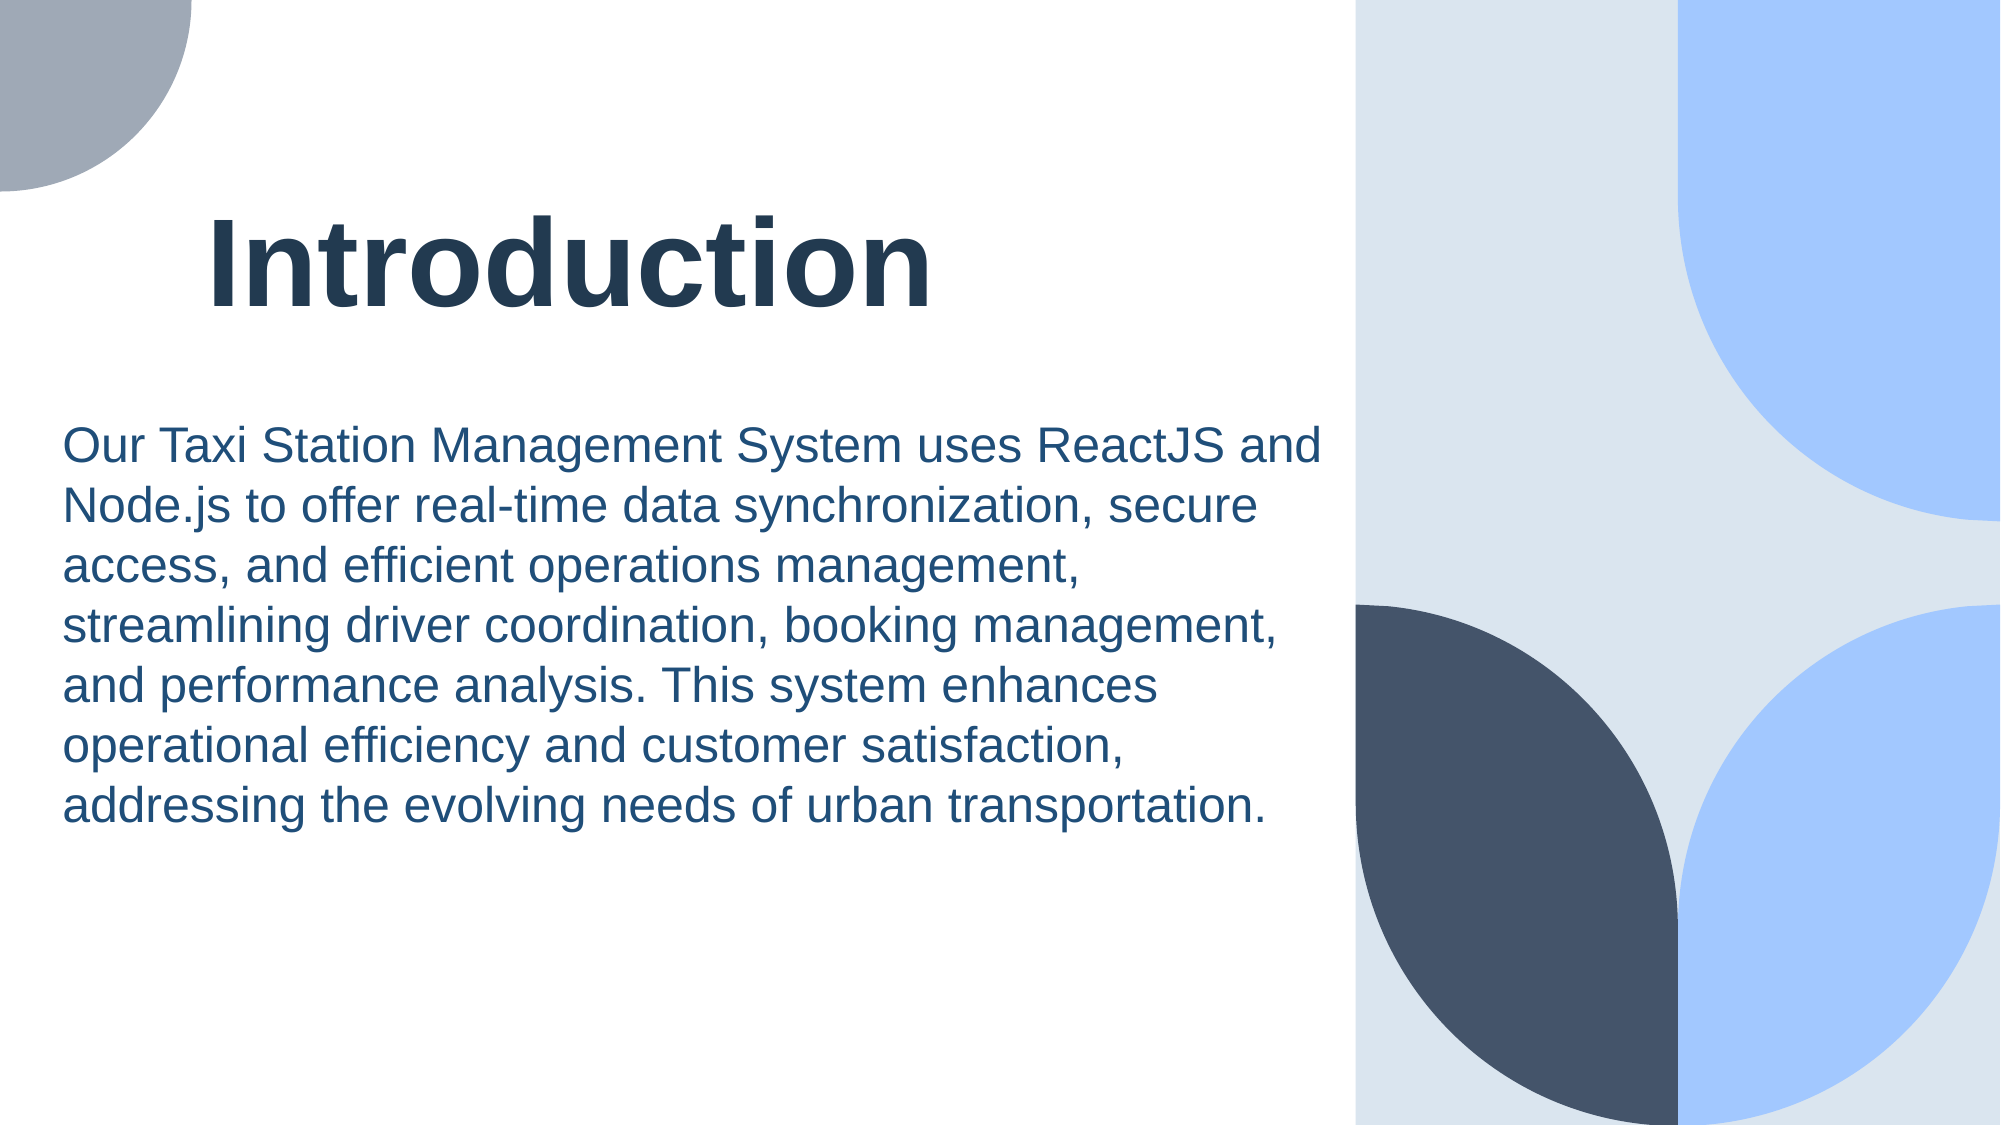

# Introduction
Our Taxi Station Management System uses ReactJS and Node.js to offer real-time data synchronization, secure access, and efficient operations management, streamlining driver coordination, booking management, and performance analysis. This system enhances operational efficiency and customer satisfaction, addressing the evolving needs of urban transportation.